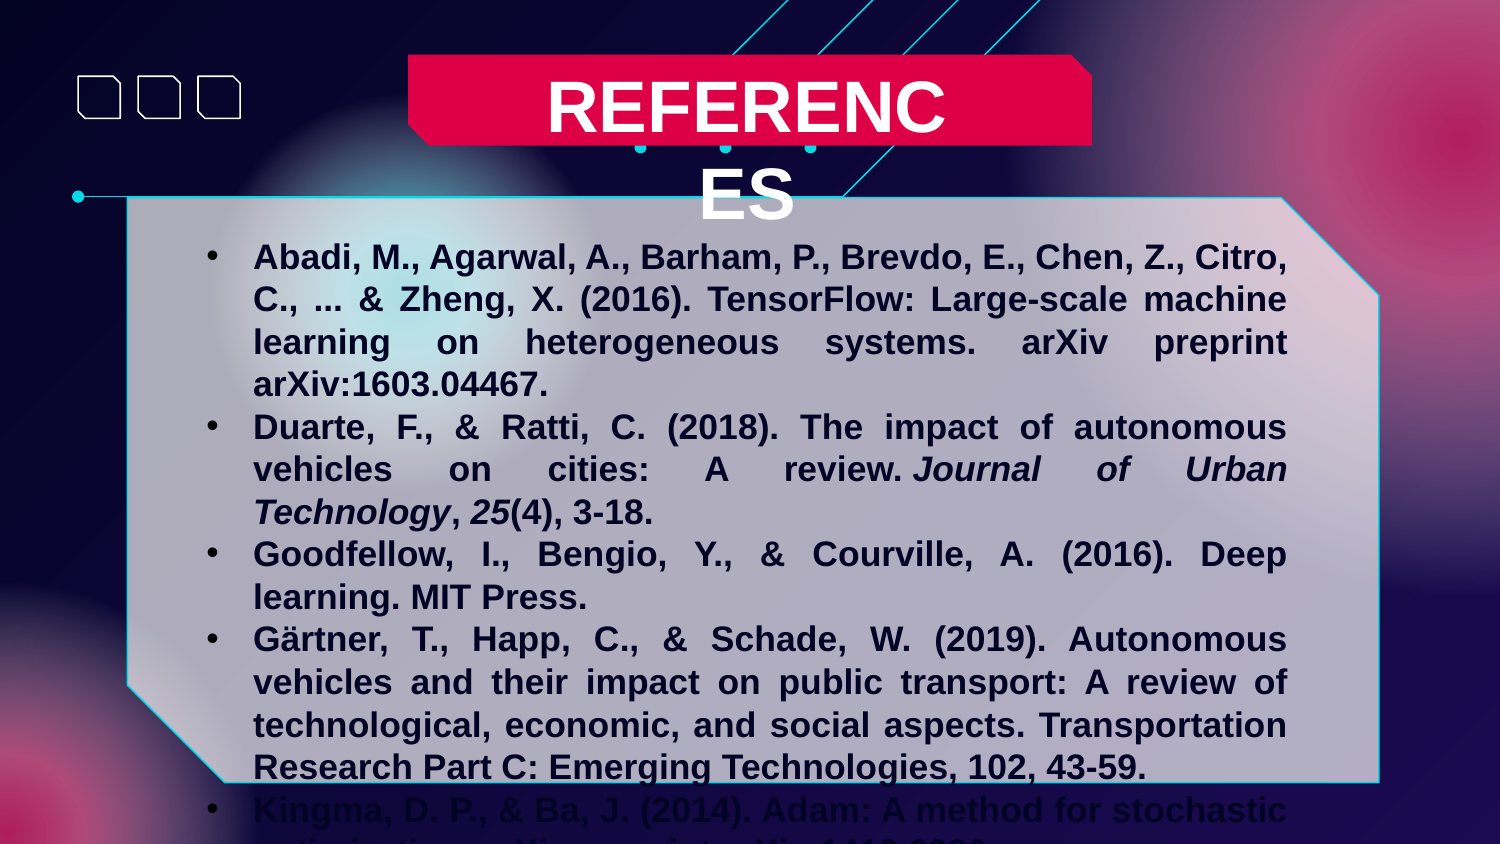

# REFERENCES

Abadi, M., Agarwal, A., Barham, P., Brevdo, E., Chen, Z., Citro, C., ... & Zheng, X. (2016). TensorFlow: Large-scale machine learning on heterogeneous systems. arXiv preprint arXiv:1603.04467.
Duarte, F., & Ratti, C. (2018). The impact of autonomous vehicles on cities: A review. Journal of Urban Technology, 25(4), 3-18.
Goodfellow, I., Bengio, Y., & Courville, A. (2016). Deep learning. MIT Press.
Gärtner, T., Happ, C., & Schade, W. (2019). Autonomous vehicles and their impact on public transport: A review of technological, economic, and social aspects. Transportation Research Part C: Emerging Technologies, 102, 43-59.
Kingma, D. P., & Ba, J. (2014). Adam: A method for stochastic optimization. arXiv preprint arXiv:1412.6980.